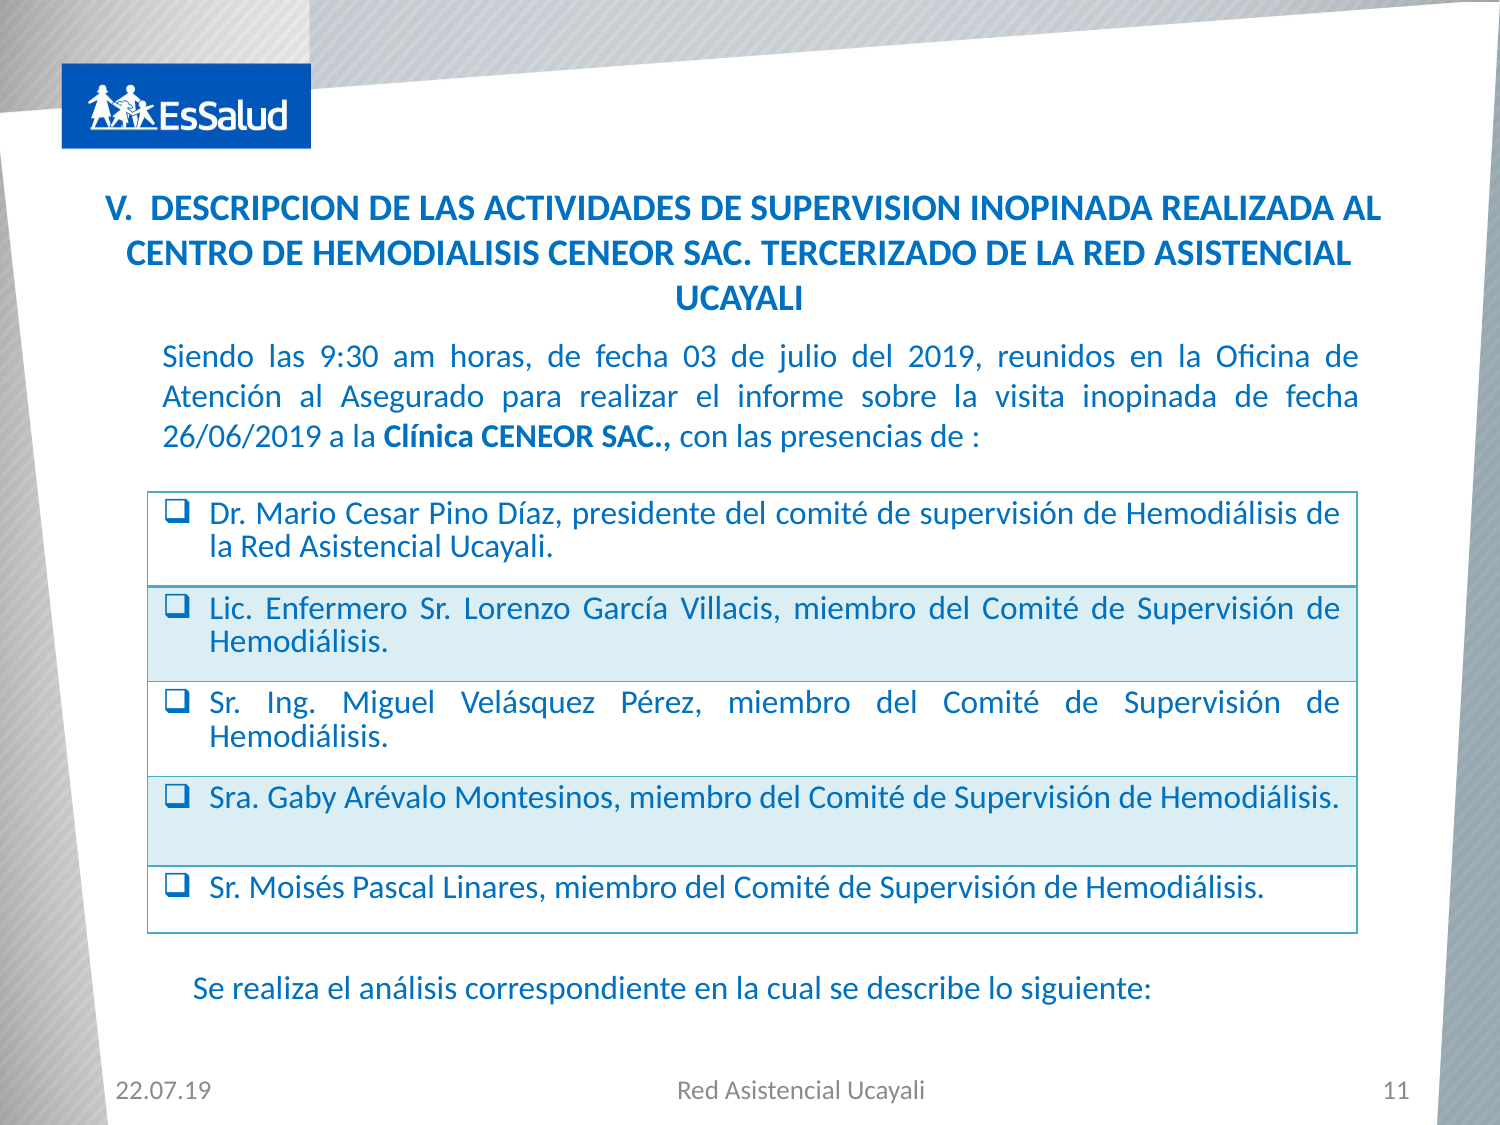

V.  DESCRIPCION DE LAS ACTIVIDADES DE SUPERVISION INOPINADA REALIZADA AL CENTRO DE HEMODIALISIS CENEOR SAC. TERCERIZADO DE LA RED ASISTENCIAL UCAYALI
Siendo las 9:30 am horas, de fecha 03 de julio del 2019, reunidos en la Oficina de Atención al Asegurado para realizar el informe sobre la visita inopinada de fecha 26/06/2019 a la Clínica CENEOR SAC., con las presencias de :
| Dr. Mario Cesar Pino Díaz, presidente del comité de supervisión de Hemodiálisis de la Red Asistencial Ucayali. |
| --- |
| Lic. Enfermero Sr. Lorenzo García Villacis, miembro del Comité de Supervisión de Hemodiálisis. |
| Sr. Ing. Miguel Velásquez Pérez, miembro del Comité de Supervisión de Hemodiálisis. |
| Sra. Gaby Arévalo Montesinos, miembro del Comité de Supervisión de Hemodiálisis. |
| Sr. Moisés Pascal Linares, miembro del Comité de Supervisión de Hemodiálisis. |
Se realiza el análisis correspondiente en la cual se describe lo siguiente:
11
Red Asistencial Ucayali
22.07.19